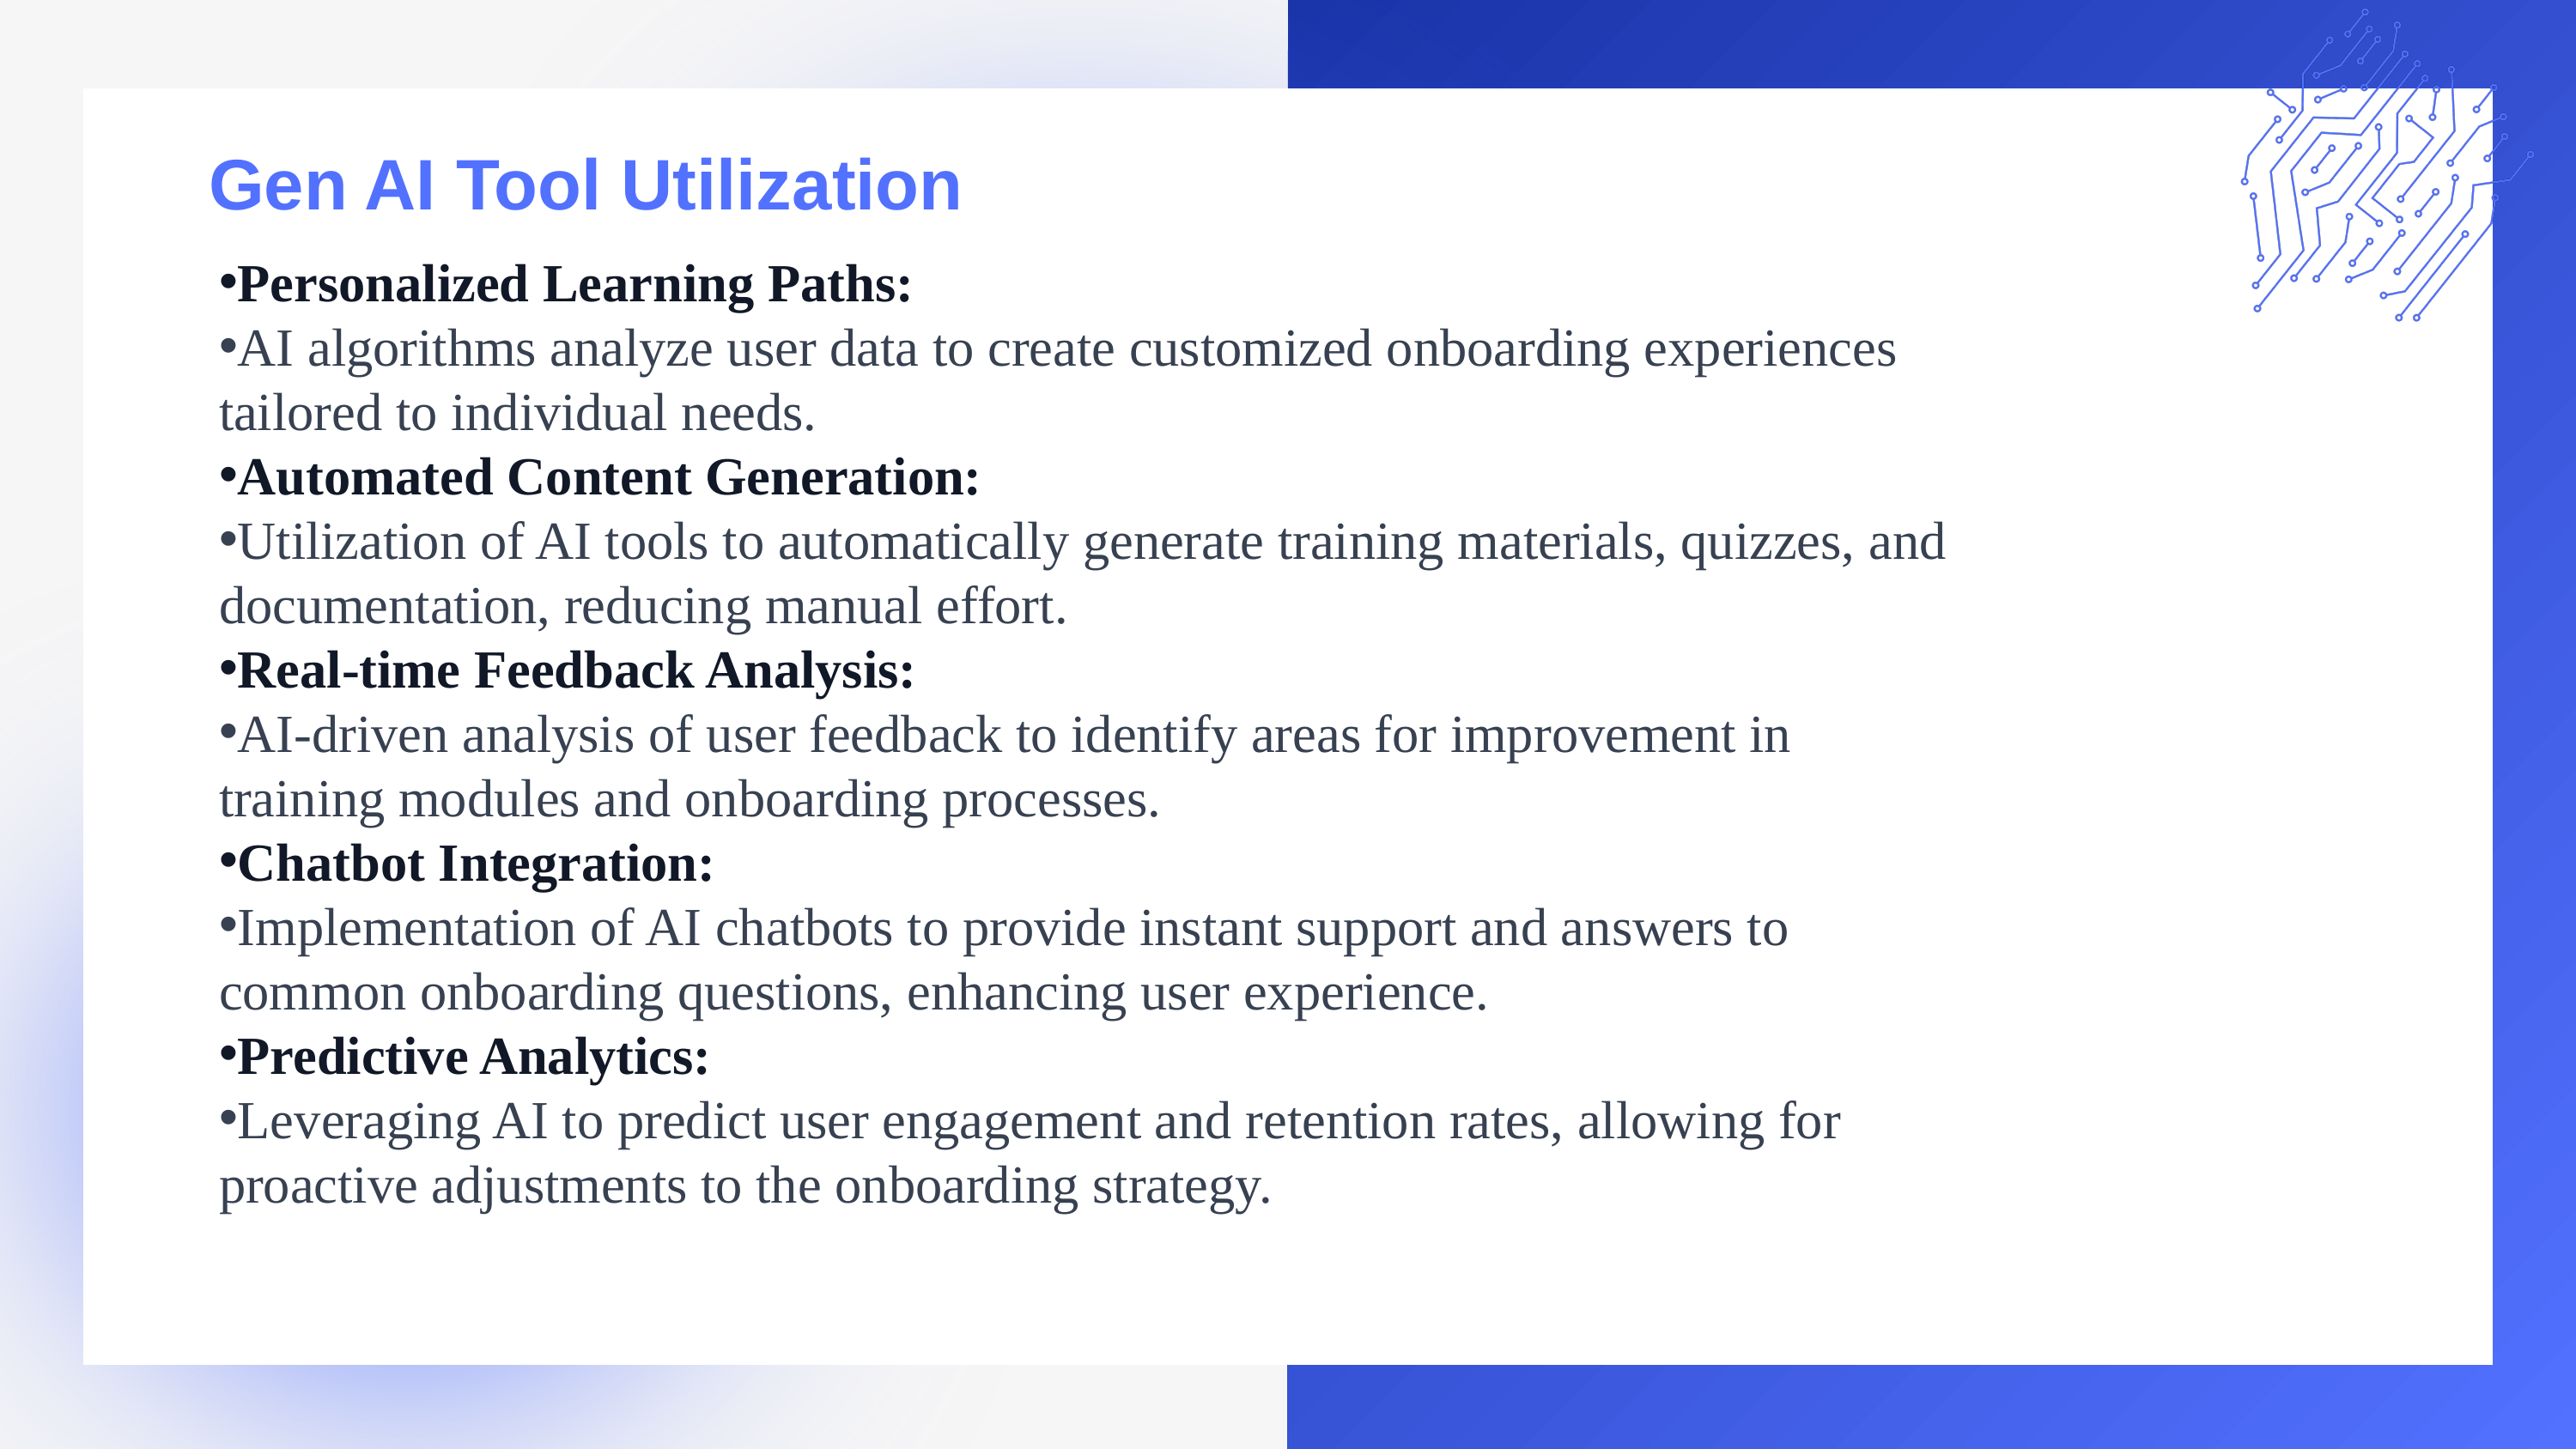

Gen AI Tool Utilization
Personalized Learning Paths:
AI algorithms analyze user data to create customized onboarding experiences tailored to individual needs.
Automated Content Generation:
Utilization of AI tools to automatically generate training materials, quizzes, and documentation, reducing manual effort.
Real-time Feedback Analysis:
AI-driven analysis of user feedback to identify areas for improvement in training modules and onboarding processes.
Chatbot Integration:
Implementation of AI chatbots to provide instant support and answers to common onboarding questions, enhancing user experience.
Predictive Analytics:
Leveraging AI to predict user engagement and retention rates, allowing for proactive adjustments to the onboarding strategy.